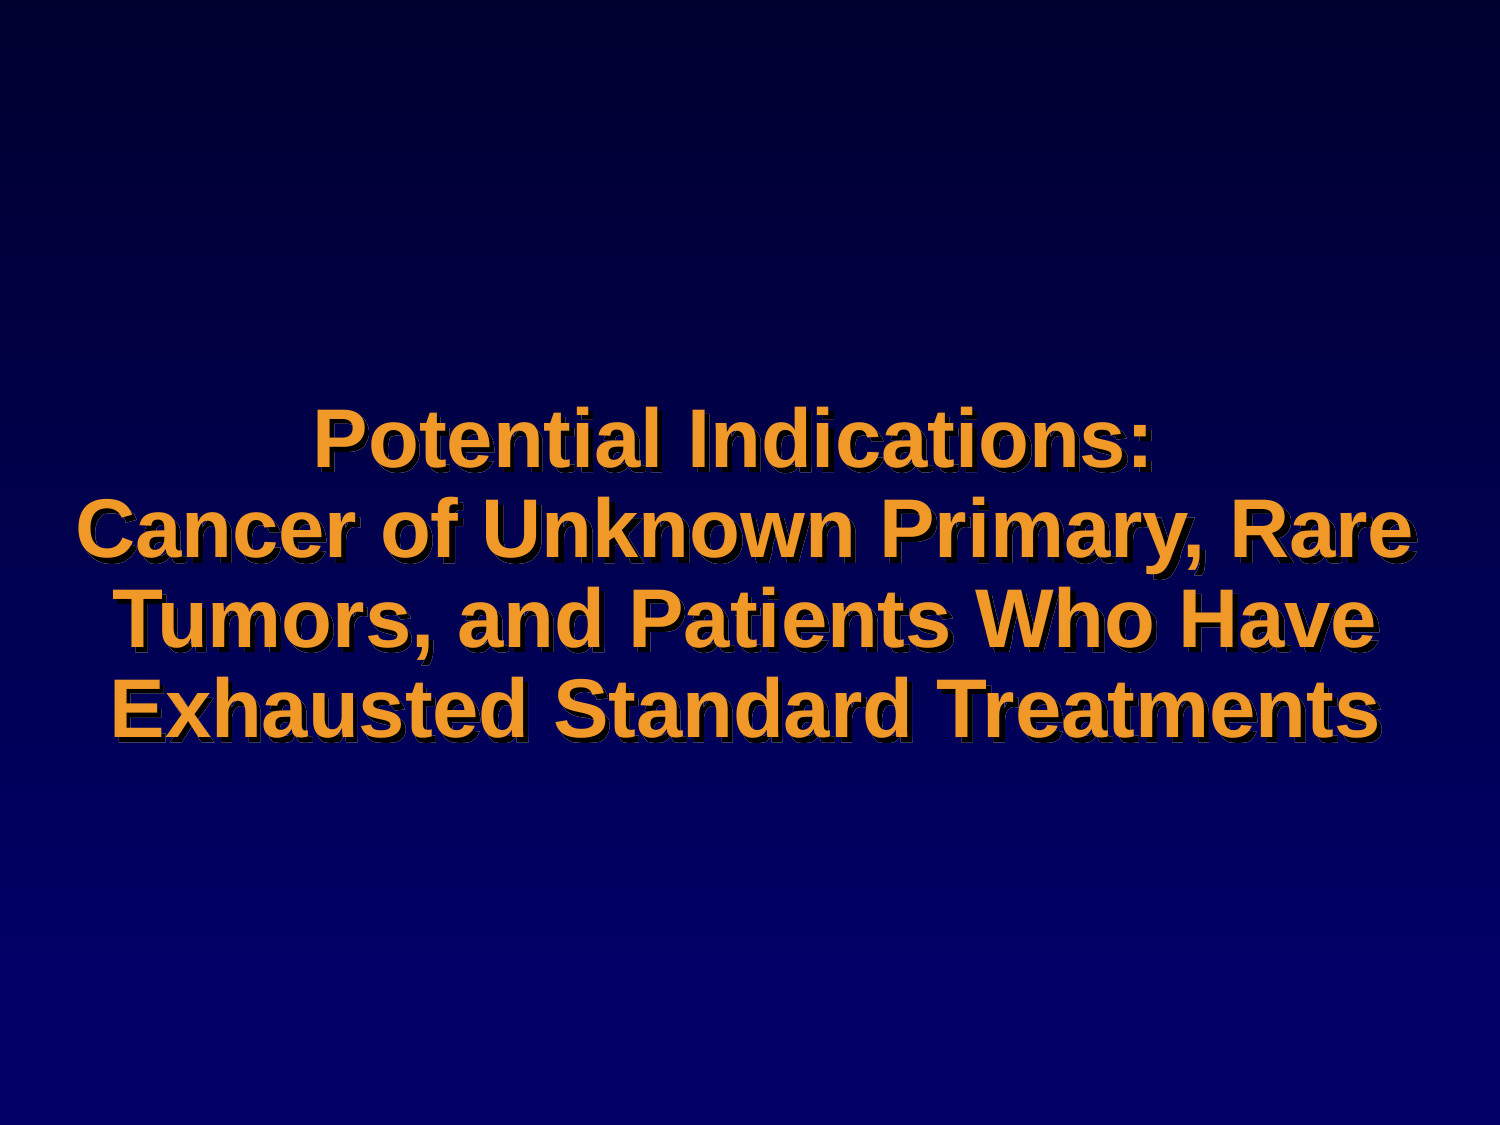

# Potential Indications: Cancer of Unknown Primary, Rare Tumors, and Patients Who Have Exhausted Standard Treatments